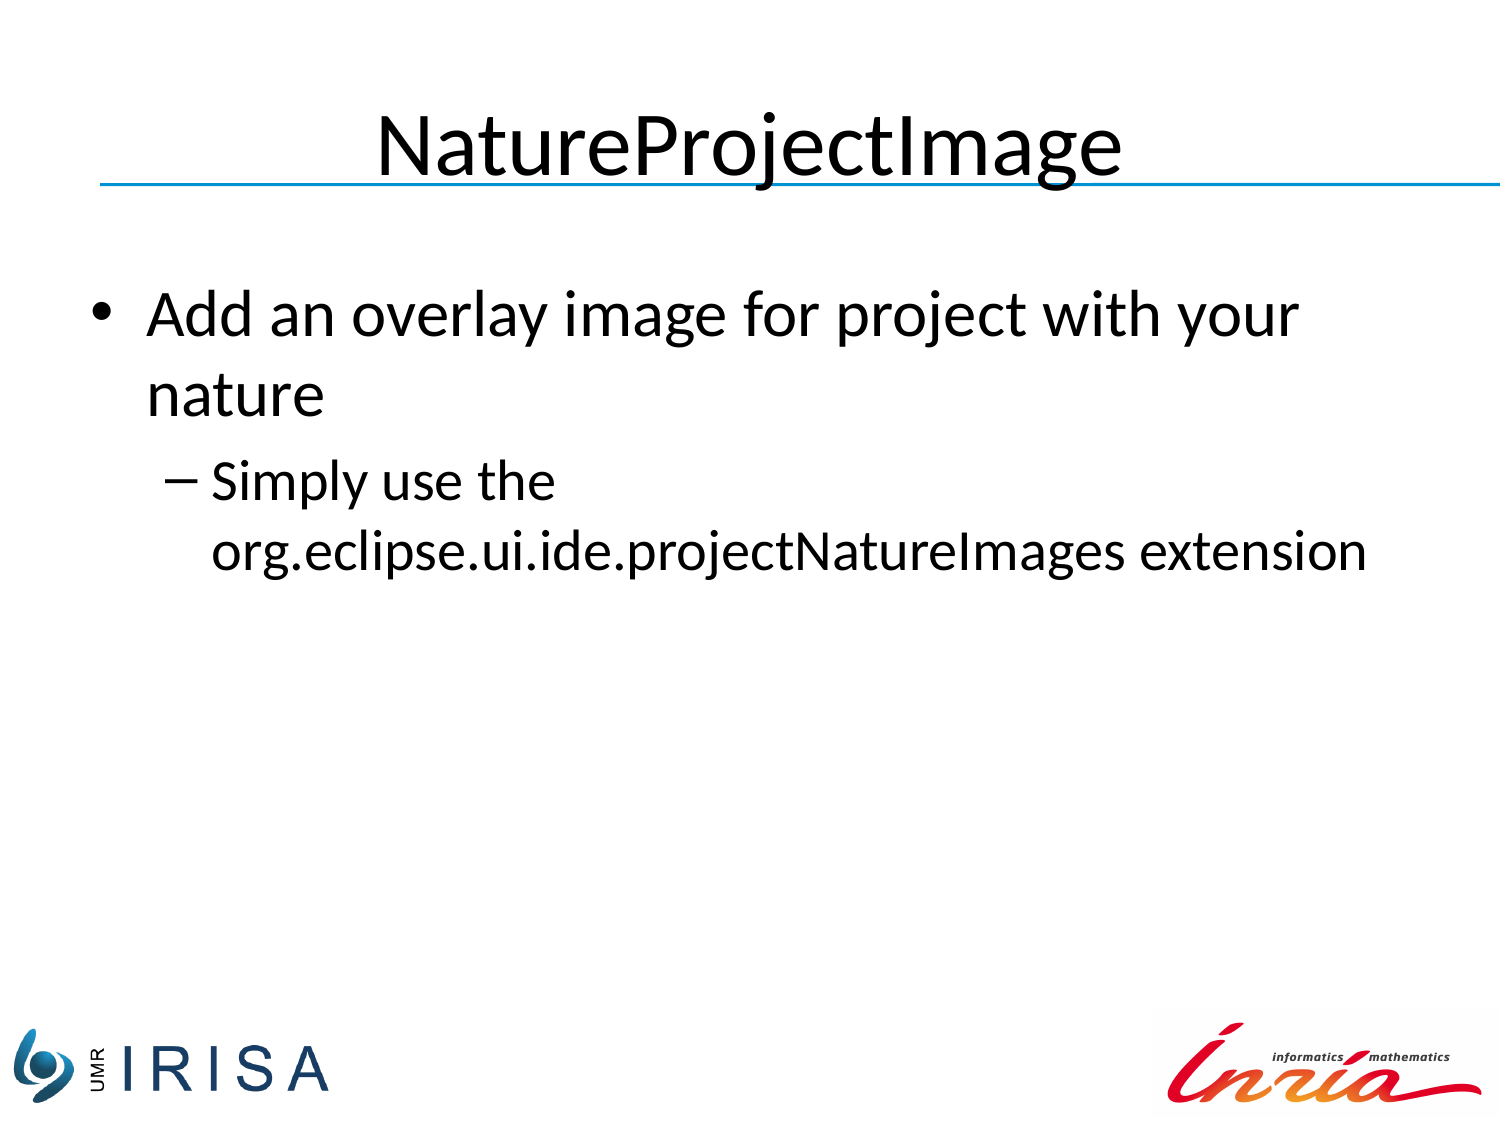

# NatureProjectImage
Add an overlay image for project with your nature
Simply use the org.eclipse.ui.ide.projectNatureImages extension